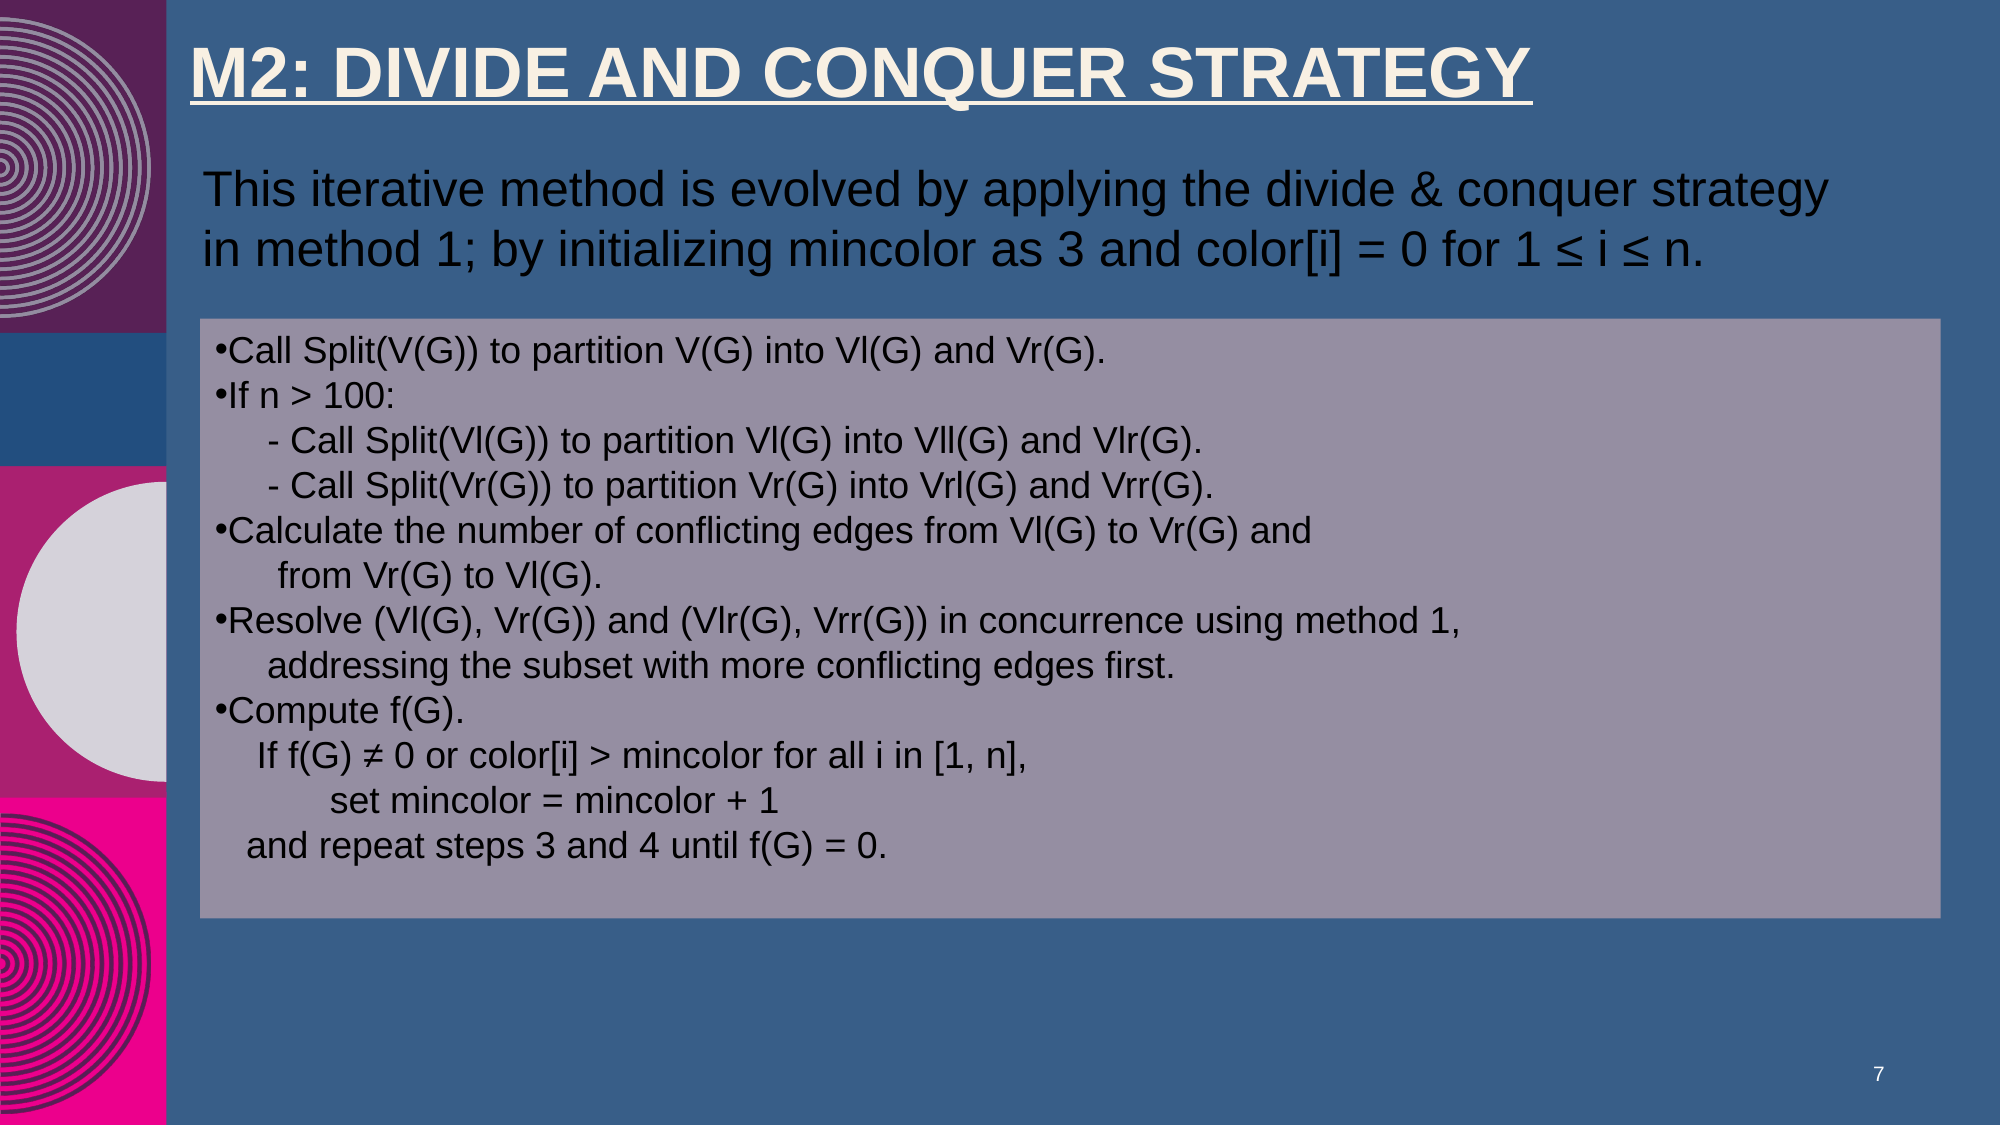

# M2: divide and conquer strategy
This iterative method is evolved by applying the divide & conquer strategy in method 1; by initializing mincolor as 3 and color[i] = 0 for 1 ≤ i ≤ n.
Call Split(V(G)) to partition V(G) into Vl(G) and Vr(G).
If n > 100:
     - Call Split(Vl(G)) to partition Vl(G) into Vll(G) and Vlr(G).
     - Call Split(Vr(G)) to partition Vr(G) into Vrl(G) and Vrr(G).
Calculate the number of conflicting edges from Vl(G) to Vr(G) and
      from Vr(G) to Vl(G).
Resolve (Vl(G), Vr(G)) and (Vlr(G), Vrr(G)) in concurrence using method 1,
     addressing the subset with more conflicting edges first.
Compute f(G).
    If f(G) ≠ 0 or color[i] > mincolor for all i in [1, n],
           set mincolor = mincolor + 1
   and repeat steps 3 and 4 until f(G) = 0.

7